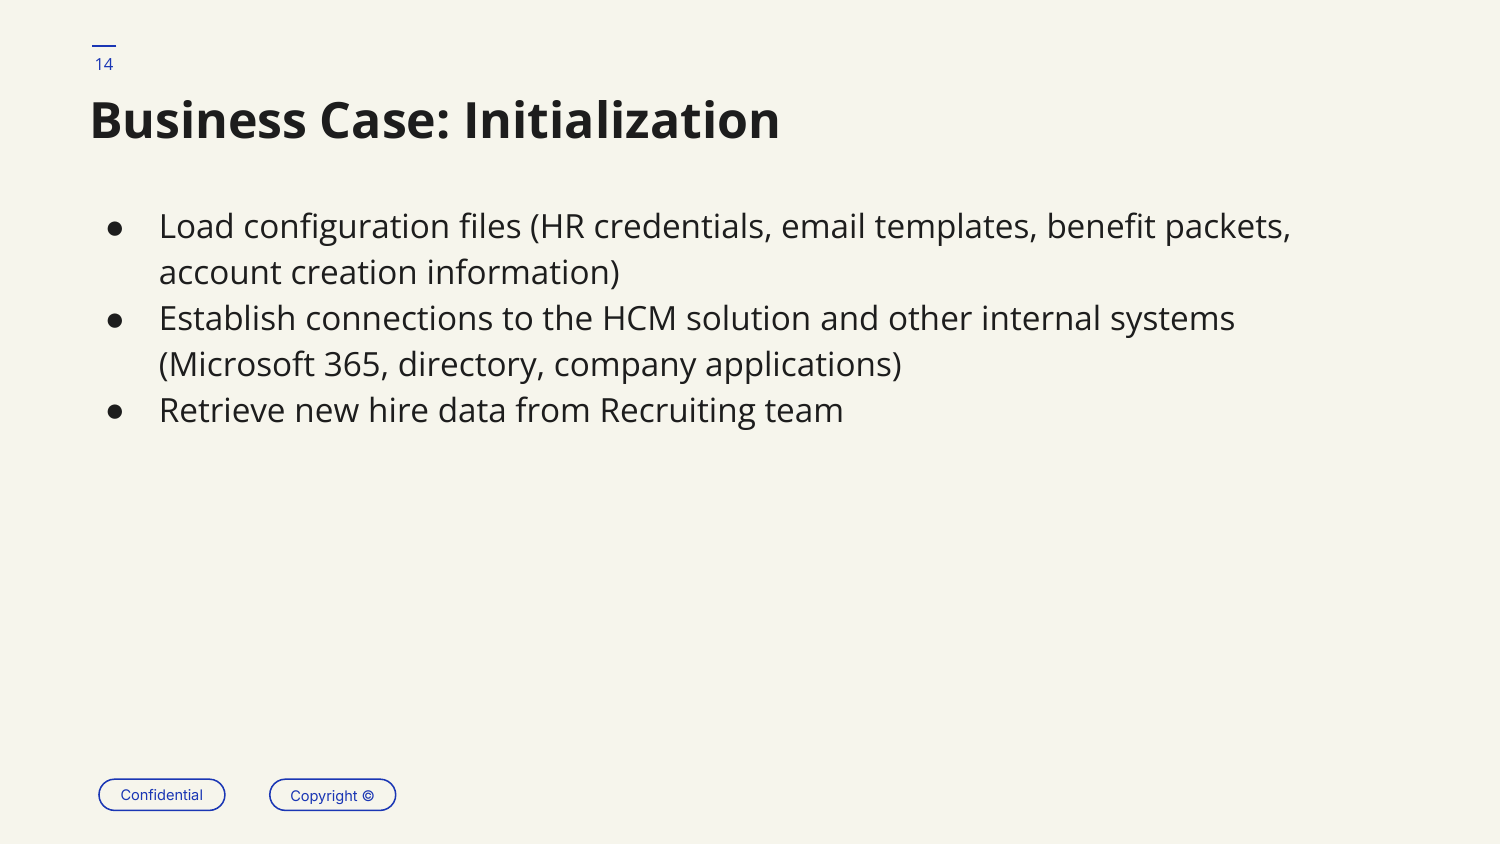

14
# Business Case: Initialization

Load configuration files (HR credentials, email templates, benefit packets, account creation information)
Establish connections to the HCM solution and other internal systems (Microsoft 365, directory, company applications)
Retrieve new hire data from Recruiting team